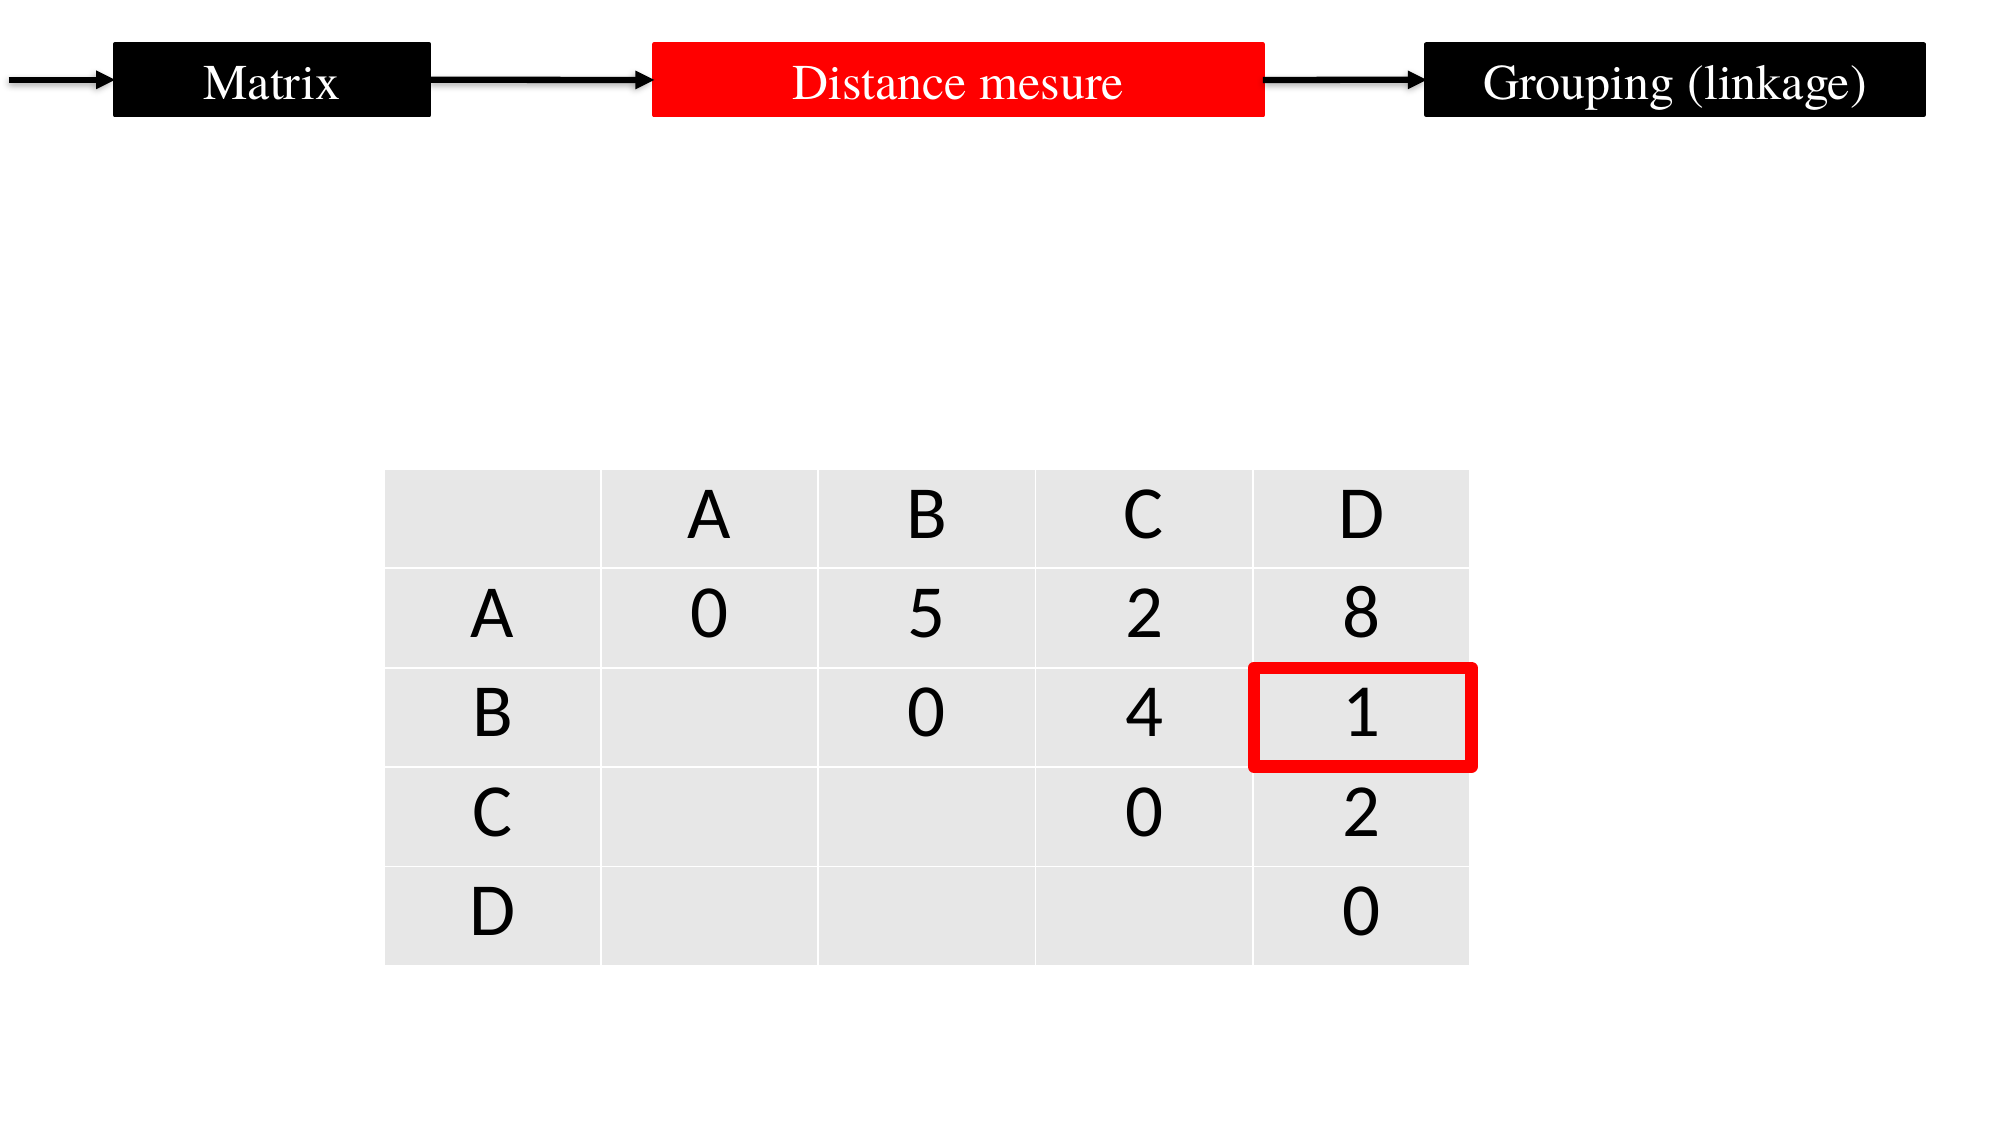

Matrix
Grouping (linkage)
Distance mesure
|  | A | B | C | D |
| --- | --- | --- | --- | --- |
| A | 0 | 5 | 2 | 8 |
| B |  | 0 | 4 | 1 |
| C |  |  | 0 | 2 |
| D |  |  |  | 0 |